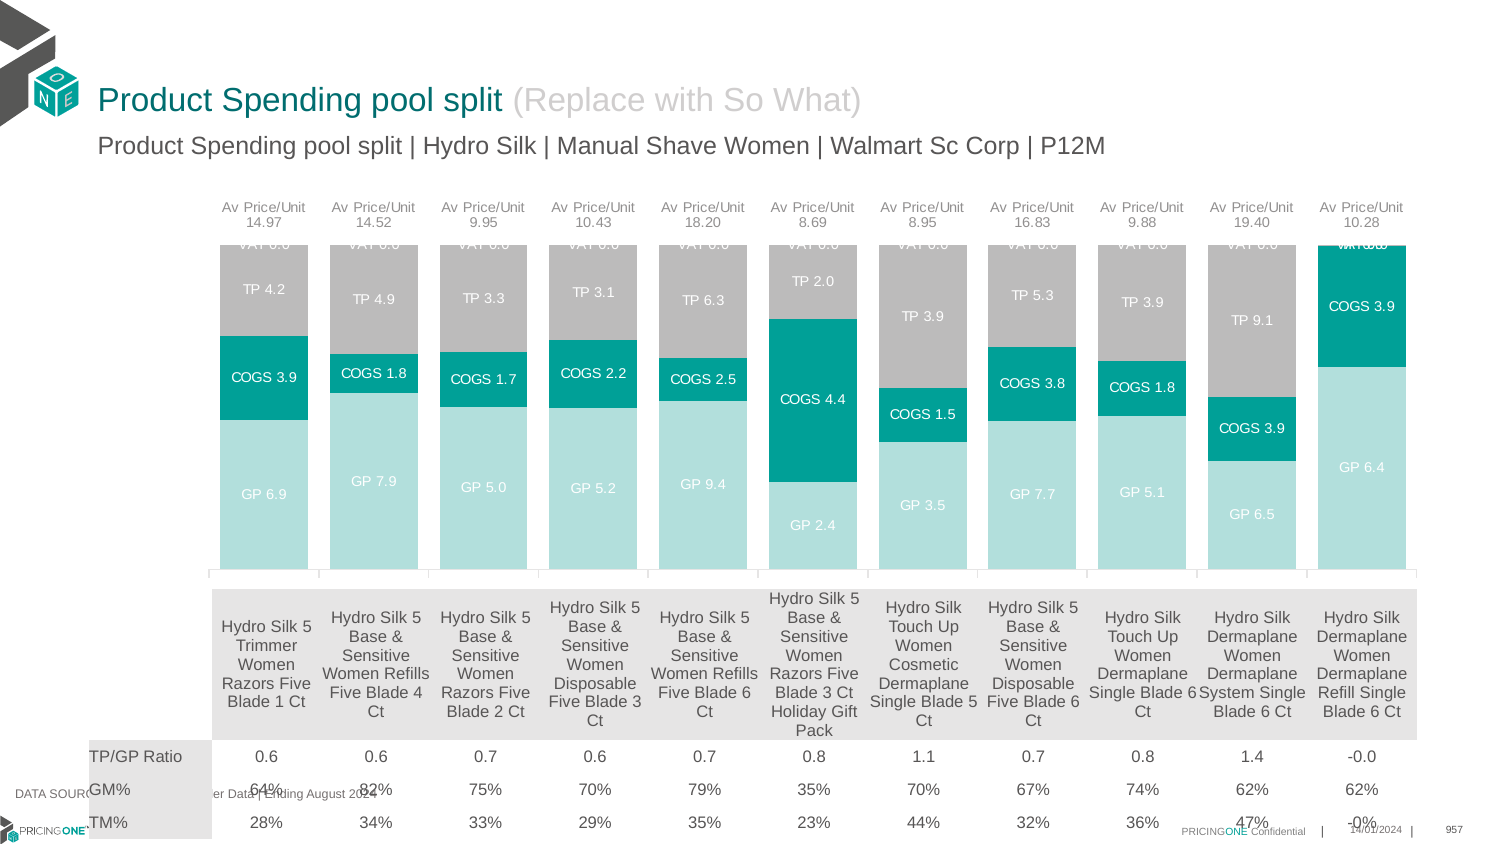

# Product Spending pool split (Replace with So What)
Product Spending pool split | Hydro Silk | Manual Shave Women | Walmart Sc Corp | P12M

### Chart

| Category | GP | COGS | TP | VAT |
|---|---|---|---|---|
| Av Price/Unit 14.97 | 6.872459271556347 | 3.904731136180679 | 4.189180665229761 | 0.0 |
| Av Price/Unit 14.52 | 7.867411016209606 | 1.7667014395558334 | 4.884767381520087 | 0.0 |
| Av Price/Unit 9.95 | 4.9728139570005 | 1.6917517718267654 | 3.28283726425191 | 0.0 |
| Av Price/Unit 10.43 | 5.188275021776161 | 2.177441149684488 | 3.068456915140721 | 0.0 |
| Av Price/Unit 18.20 | 9.423660678417901 | 2.4537396604156103 | 6.325421083704077 | 0.0 |
| Av Price/Unit 8.69 | 2.3635000000000006 | 4.3985 | 1.9935773058472543 | 0.0 |
| Av Price/Unit 8.95 | 3.520352431755623 | 1.48767395848424 | 3.943193626730686 | 0.0 |
| Av Price/Unit 16.83 | 7.693307209812873 | 3.8305698992926094 | 5.304188542356341 | 0.0 |
| Av Price/Unit 9.88 | 5.1413 | 1.8332 | 3.8884889056036087 | 0.0 |
| Av Price/Unit 19.40 | 6.455676388695532 | 3.875352888765139 | 9.069850967562298 | 0.0 |
| Av Price/Unit 10.28 | 6.419646268656717 | 3.875573134328358 | -0.019028358208958096 | 0.0 |
|  | Hydro Silk 5 Trimmer Women Razors Five Blade 1 Ct | Hydro Silk 5 Base & Sensitive Women Refills Five Blade 4 Ct | Hydro Silk 5 Base & Sensitive Women Razors Five Blade 2 Ct | Hydro Silk 5 Base & Sensitive Women Disposable Five Blade 3 Ct | Hydro Silk 5 Base & Sensitive Women Refills Five Blade 6 Ct | Hydro Silk 5 Base & Sensitive Women Razors Five Blade 3 Ct Holiday Gift Pack | Hydro Silk Touch Up Women Cosmetic Dermaplane Single Blade 5 Ct | Hydro Silk 5 Base & Sensitive Women Disposable Five Blade 6 Ct | Hydro Silk Touch Up Women Dermaplane Single Blade 6 Ct | Hydro Silk Dermaplane Women Dermaplane System Single Blade 6 Ct | Hydro Silk Dermaplane Women Dermaplane Refill Single Blade 6 Ct |
| --- | --- | --- | --- | --- | --- | --- | --- | --- | --- | --- | --- |
| TP/GP Ratio | 0.6 | 0.6 | 0.7 | 0.6 | 0.7 | 0.8 | 1.1 | 0.7 | 0.8 | 1.4 | -0.0 |
| GM% | 64% | 82% | 75% | 70% | 79% | 35% | 70% | 67% | 74% | 62% | 62% |
| TM% | 28% | 34% | 33% | 29% | 35% | 23% | 44% | 32% | 36% | 47% | -0% |
DATA SOURCE: Trade Panel/Retailer Data | Ending August 2024

14/01/2024
957